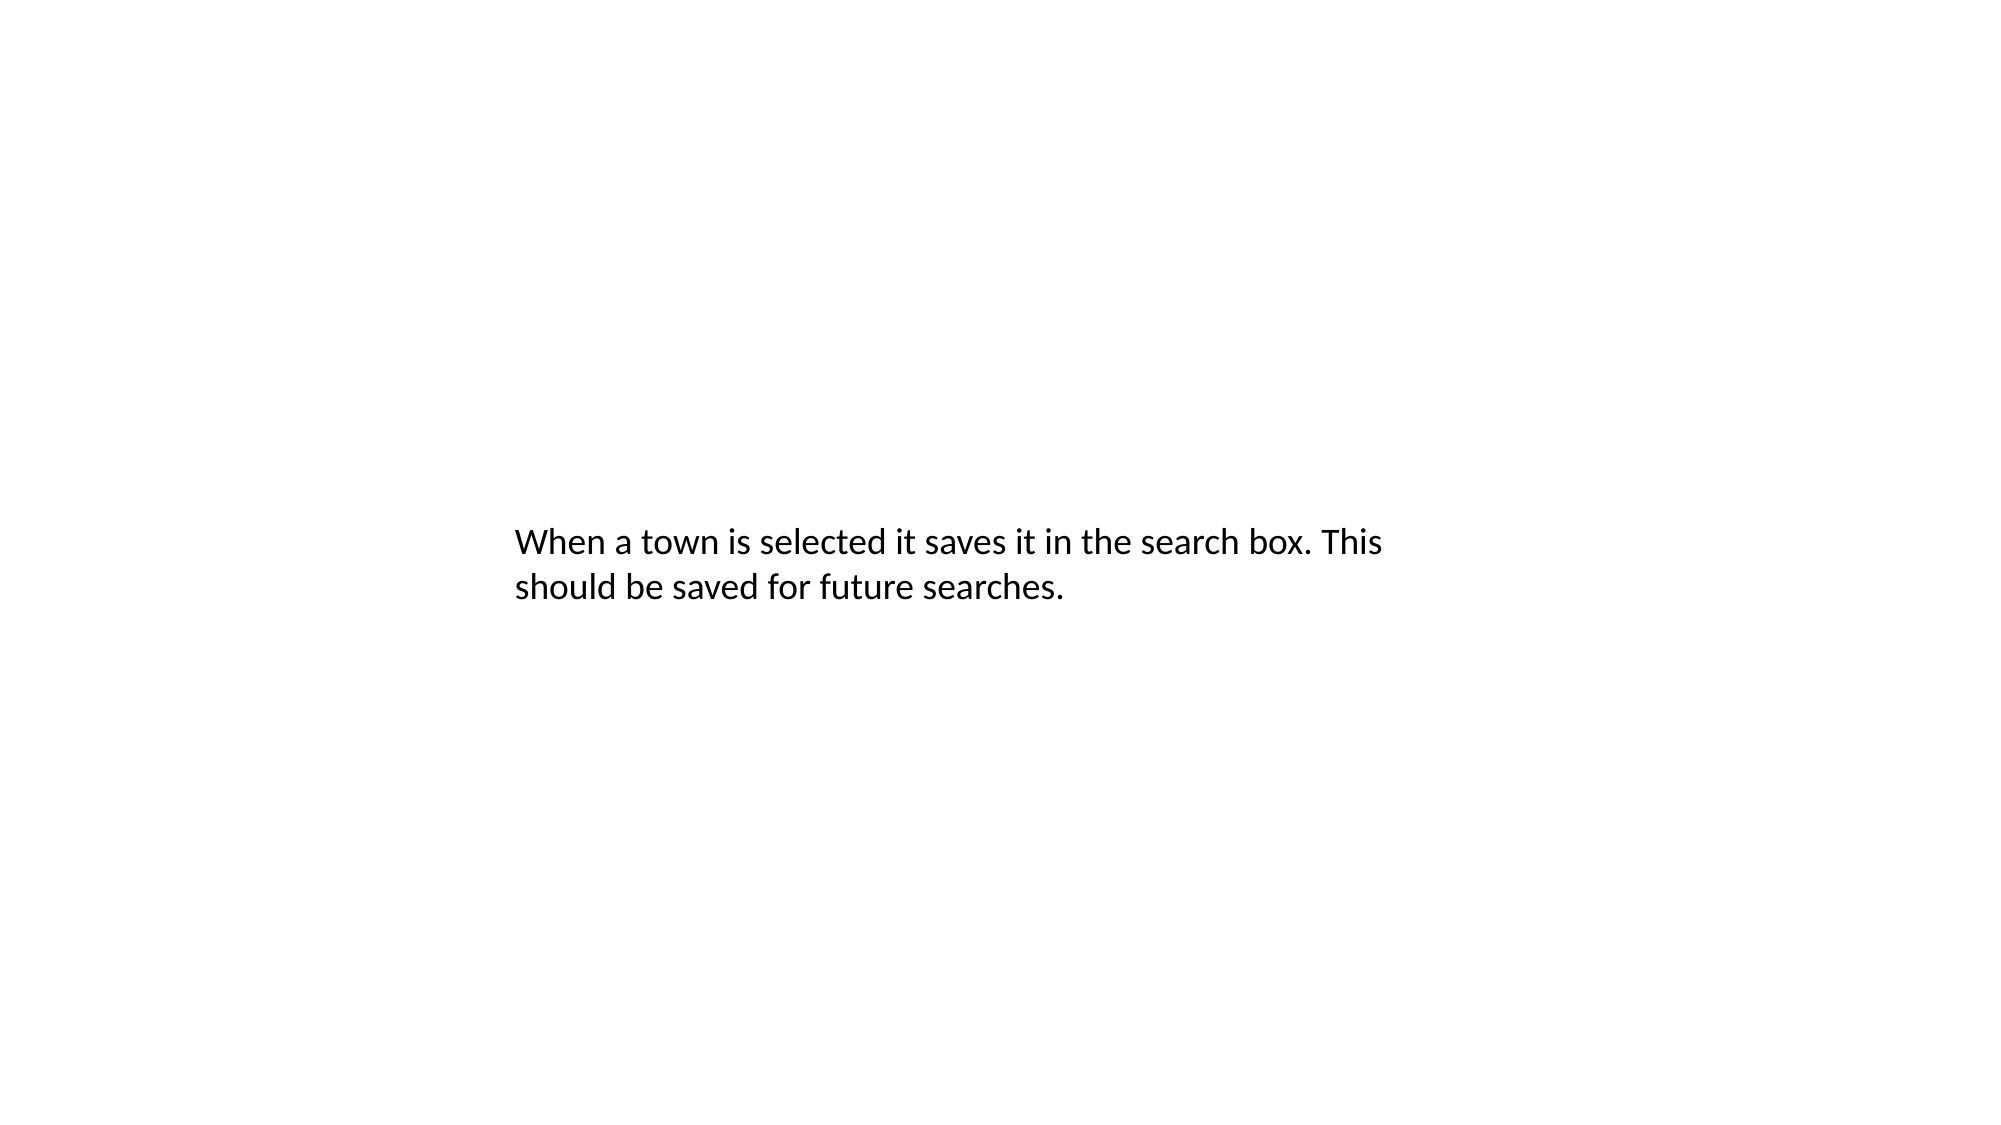

When a town is selected it saves it in the search box. This should be saved for future searches.